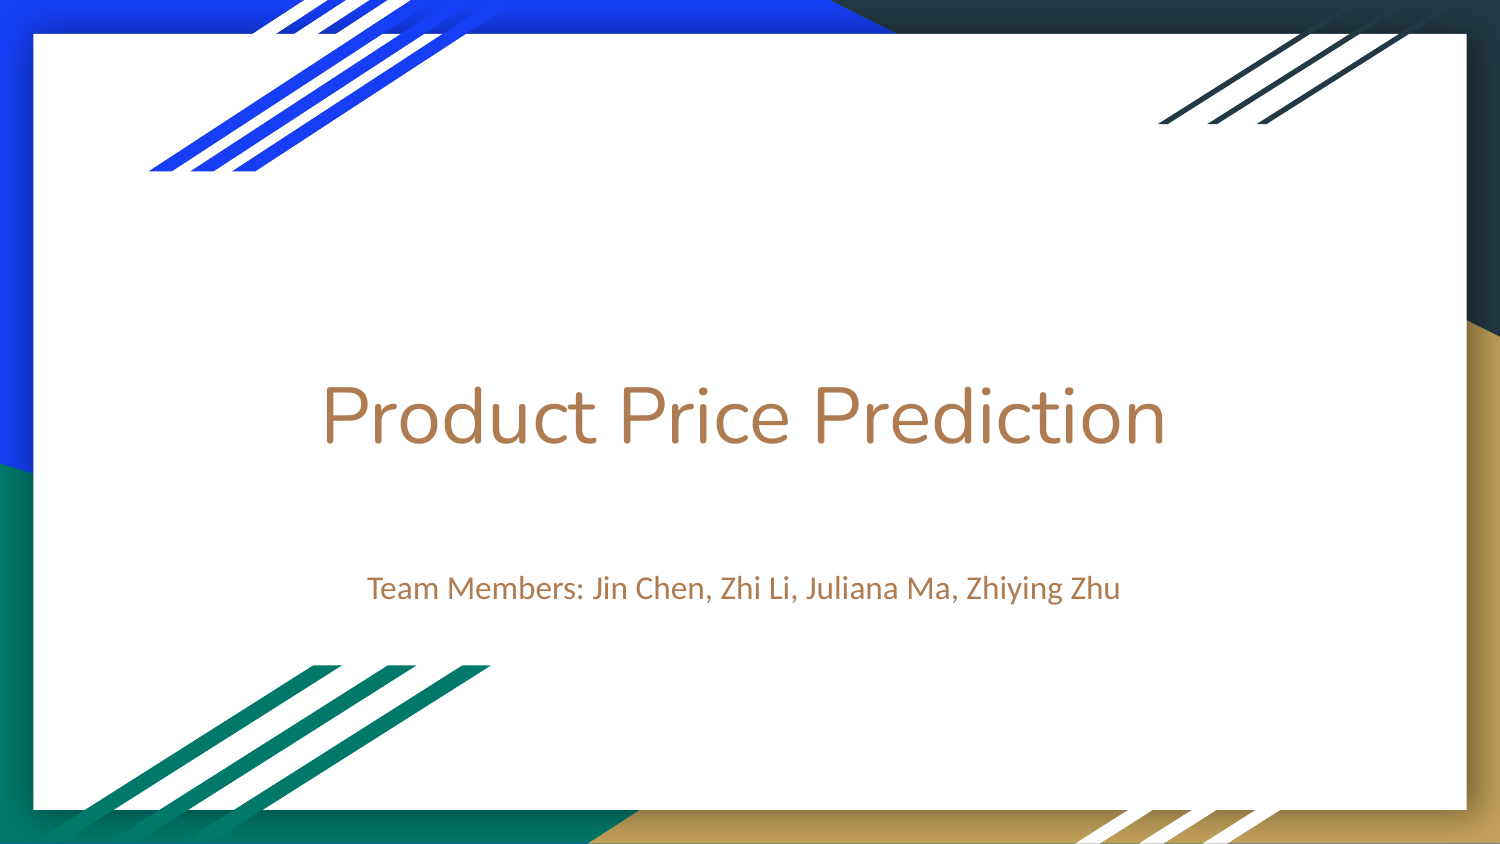

# Product Price Prediction
Team Members: Jin Chen, Zhi Li, Juliana Ma, Zhiying Zhu